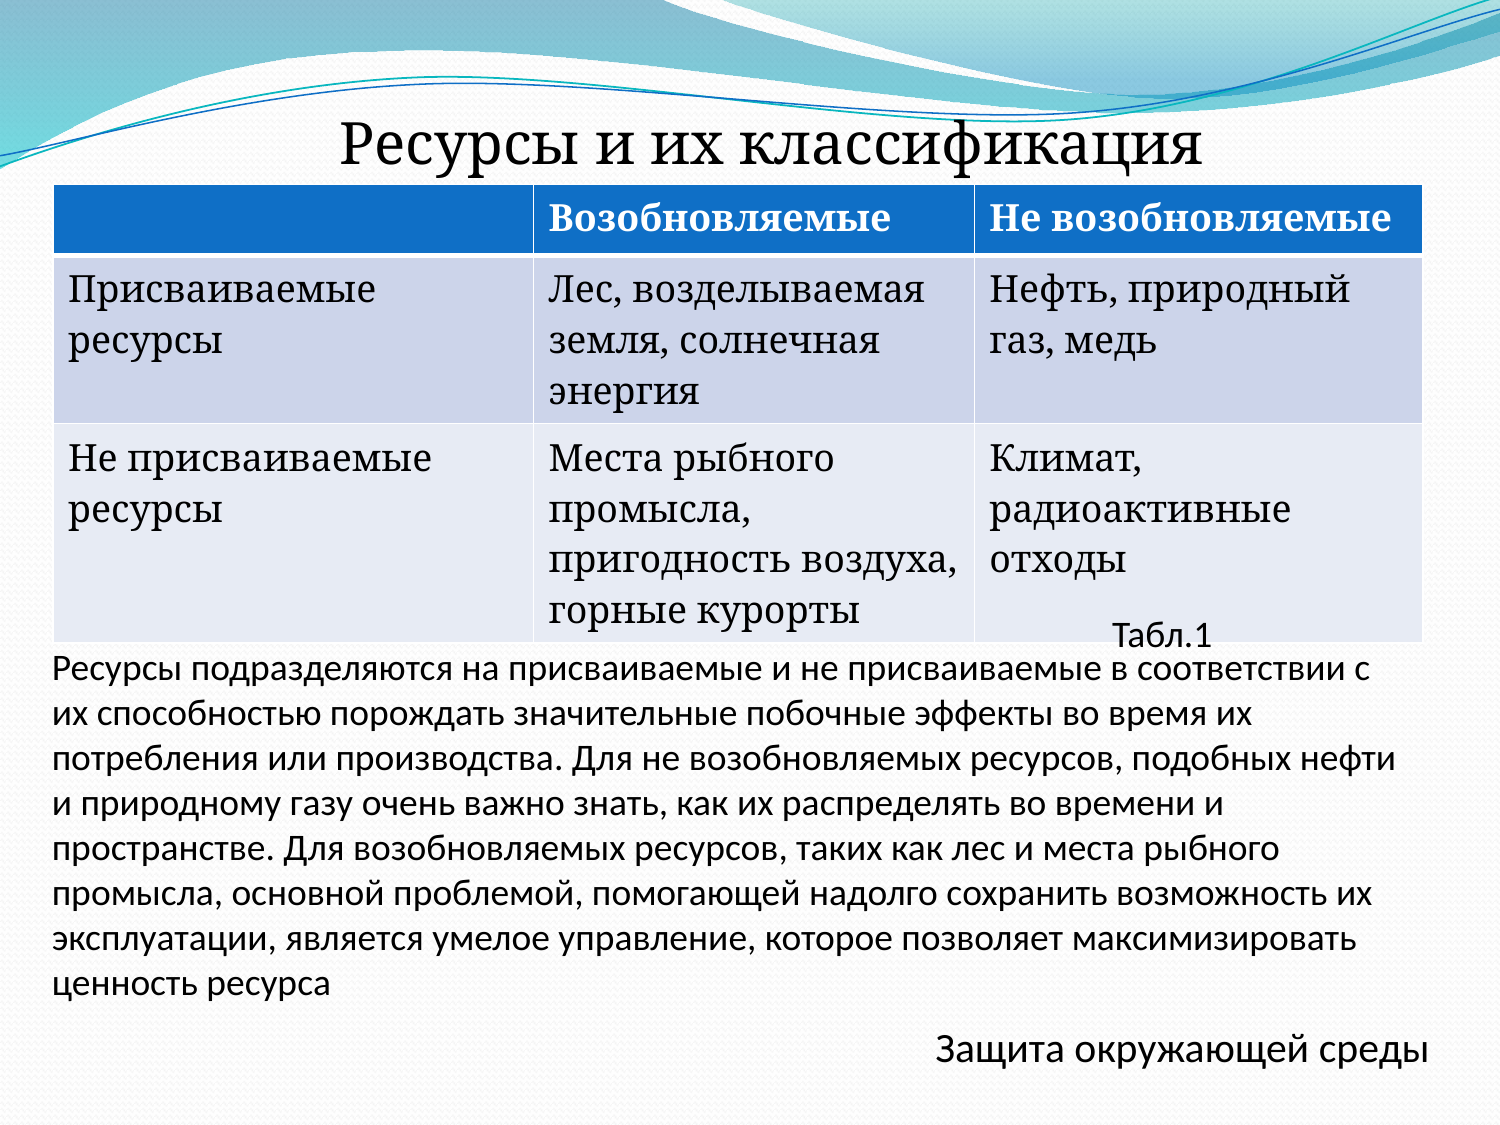

Ресурсы и их классификация
|  | Возобновляемые | Не возобновляемые |
| --- | --- | --- |
| Присваиваемые ресурсы | Лес, возделываемая земля, солнечная энергия | Нефть, природный газ, медь |
| Не присваиваемые ресурсы | Места рыбного промысла, пригодность воздуха, горные курорты | Климат, радиоактивные отходы |
Табл.1
Ресурсы подразделяются на присваиваемые и не присваиваемые в соответствии с их способностью порождать значительные побочные эффекты во время их потребления или производства. Для не возобновляемых ресурсов, подобных нефти и природному газу очень важно знать, как их распределять во времени и пространстве. Для возобновляемых ресурсов, таких как лес и места рыбного промысла, основной проблемой, помогающей надолго сохранить возможность их эксплуатации, является умелое управление, которое позволяет максимизировать ценность ресурса
Защита окружающей среды